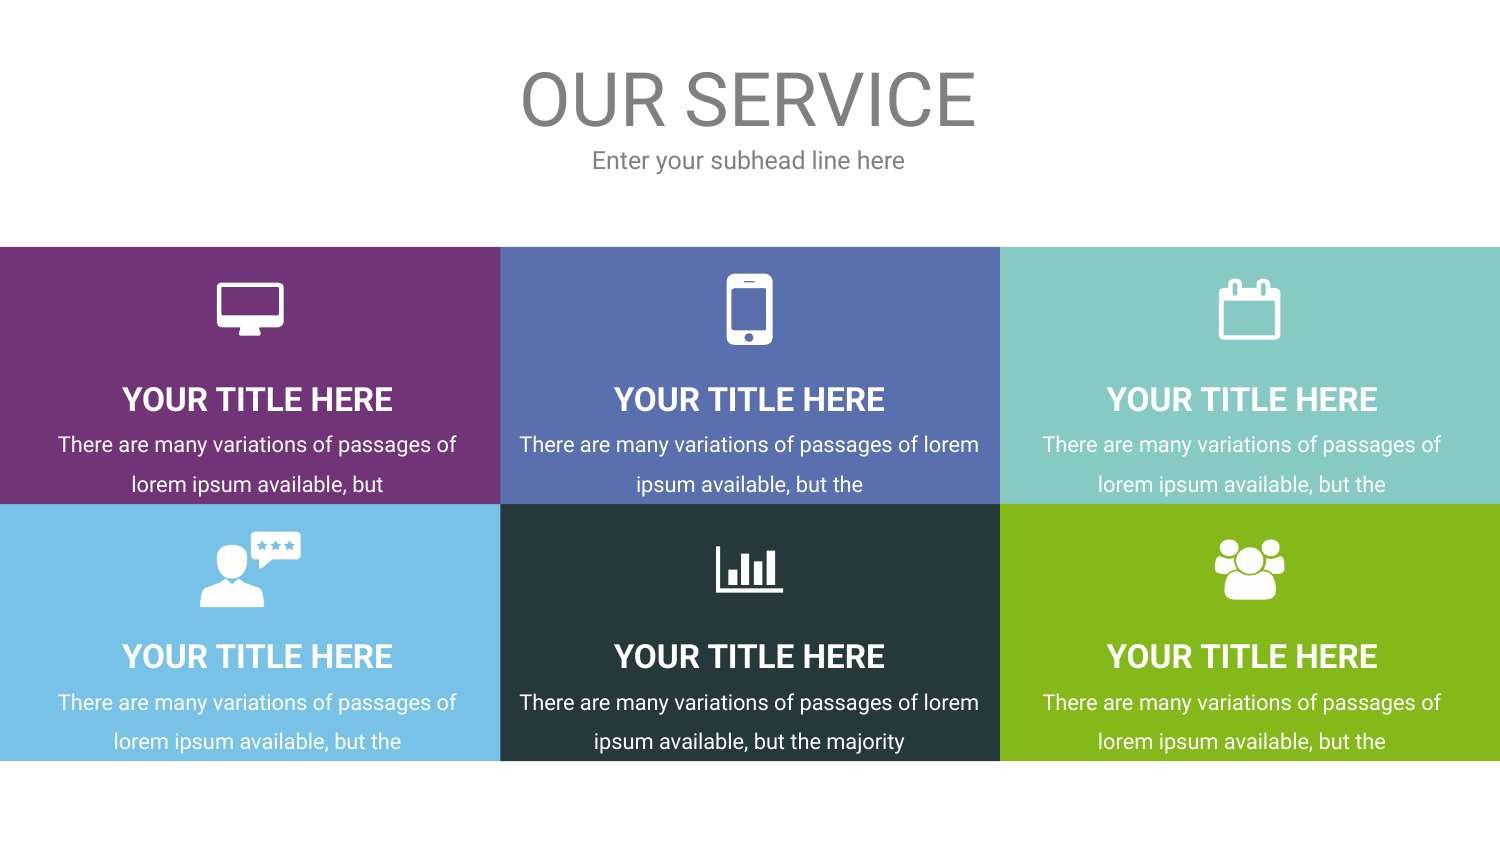

# OUR SERVICE
Enter your subhead line here
YOUR TITLE HERE
There are many variations of passages of lorem ipsum available, but
YOUR TITLE HERE
There are many variations of passages of lorem ipsum available, but the
YOUR TITLE HERE
There are many variations of passages of lorem ipsum available, but the

YOUR TITLE HERE
There are many variations of passages of lorem ipsum available, but the
YOUR TITLE HERE
There are many variations of passages of lorem ipsum available, but the majority
YOUR TITLE HERE
There are many variations of passages of lorem ipsum available, but the